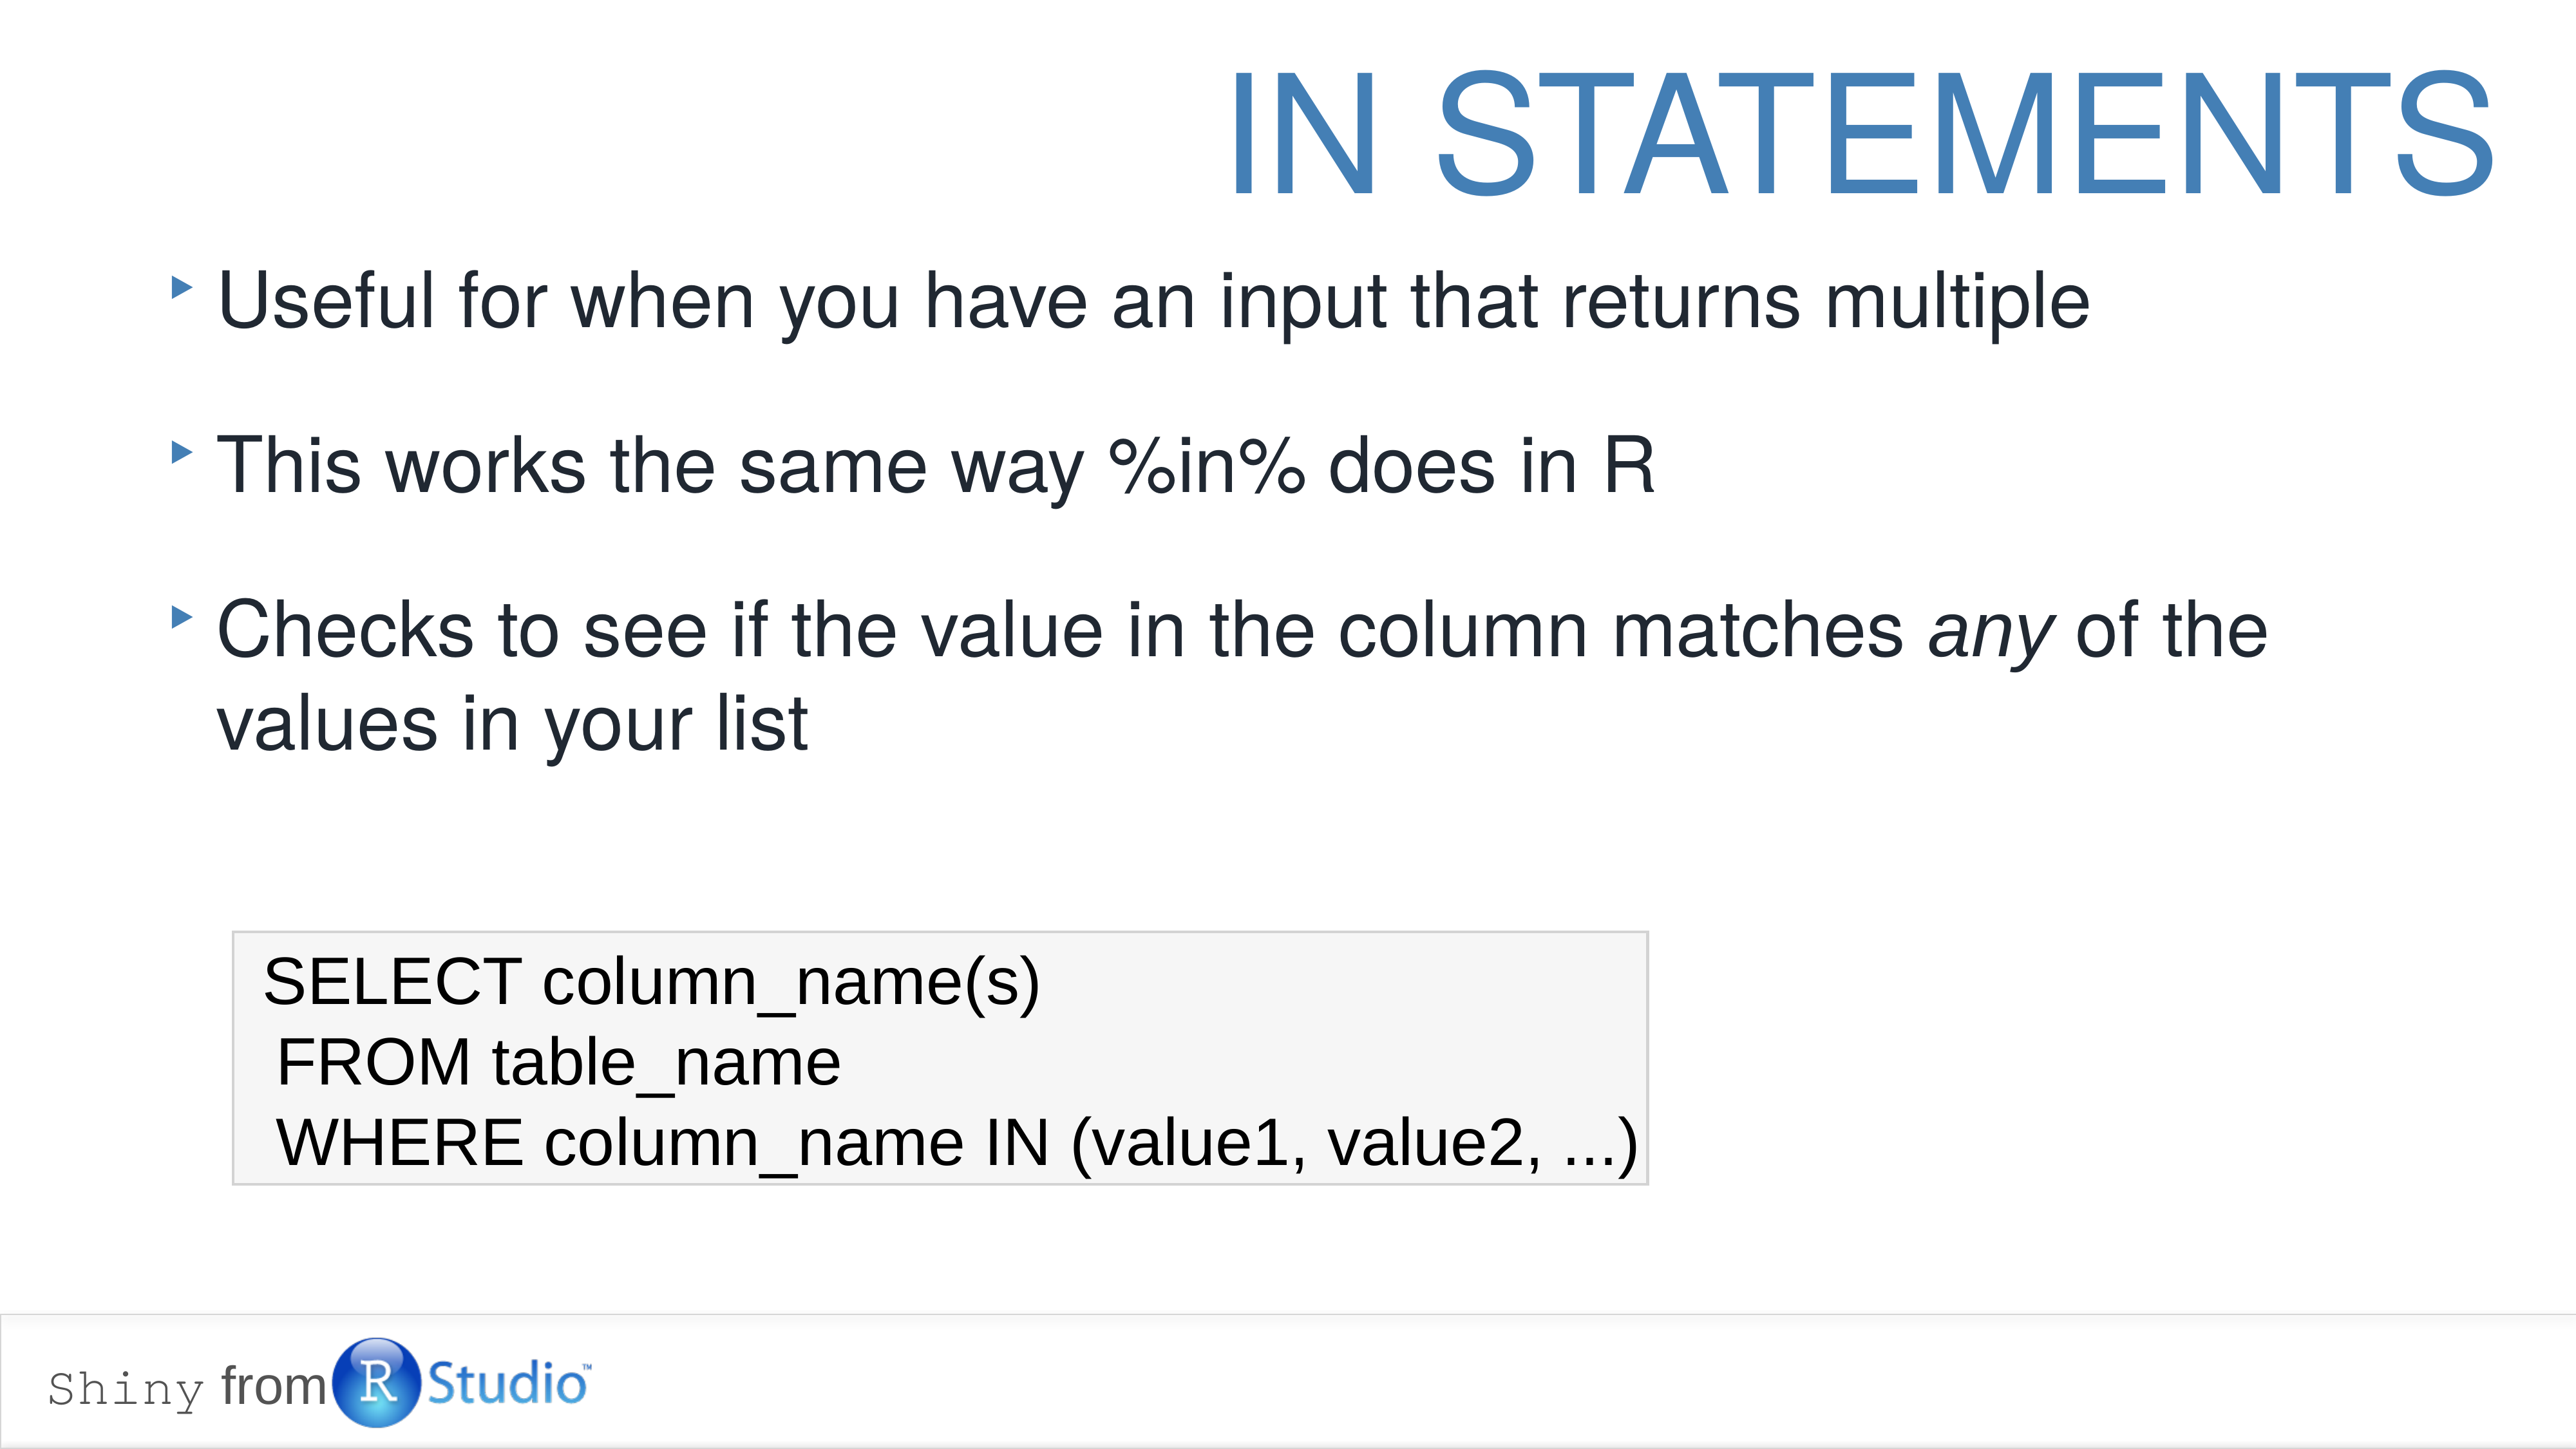

# IN statements
Useful for when you have an input that returns multiple
This works the same way %in% does in R
Checks to see if the value in the column matches any of the values in your list
SELECT column_name(s)
  FROM table_name
  WHERE column_name IN (value1, value2, ...)